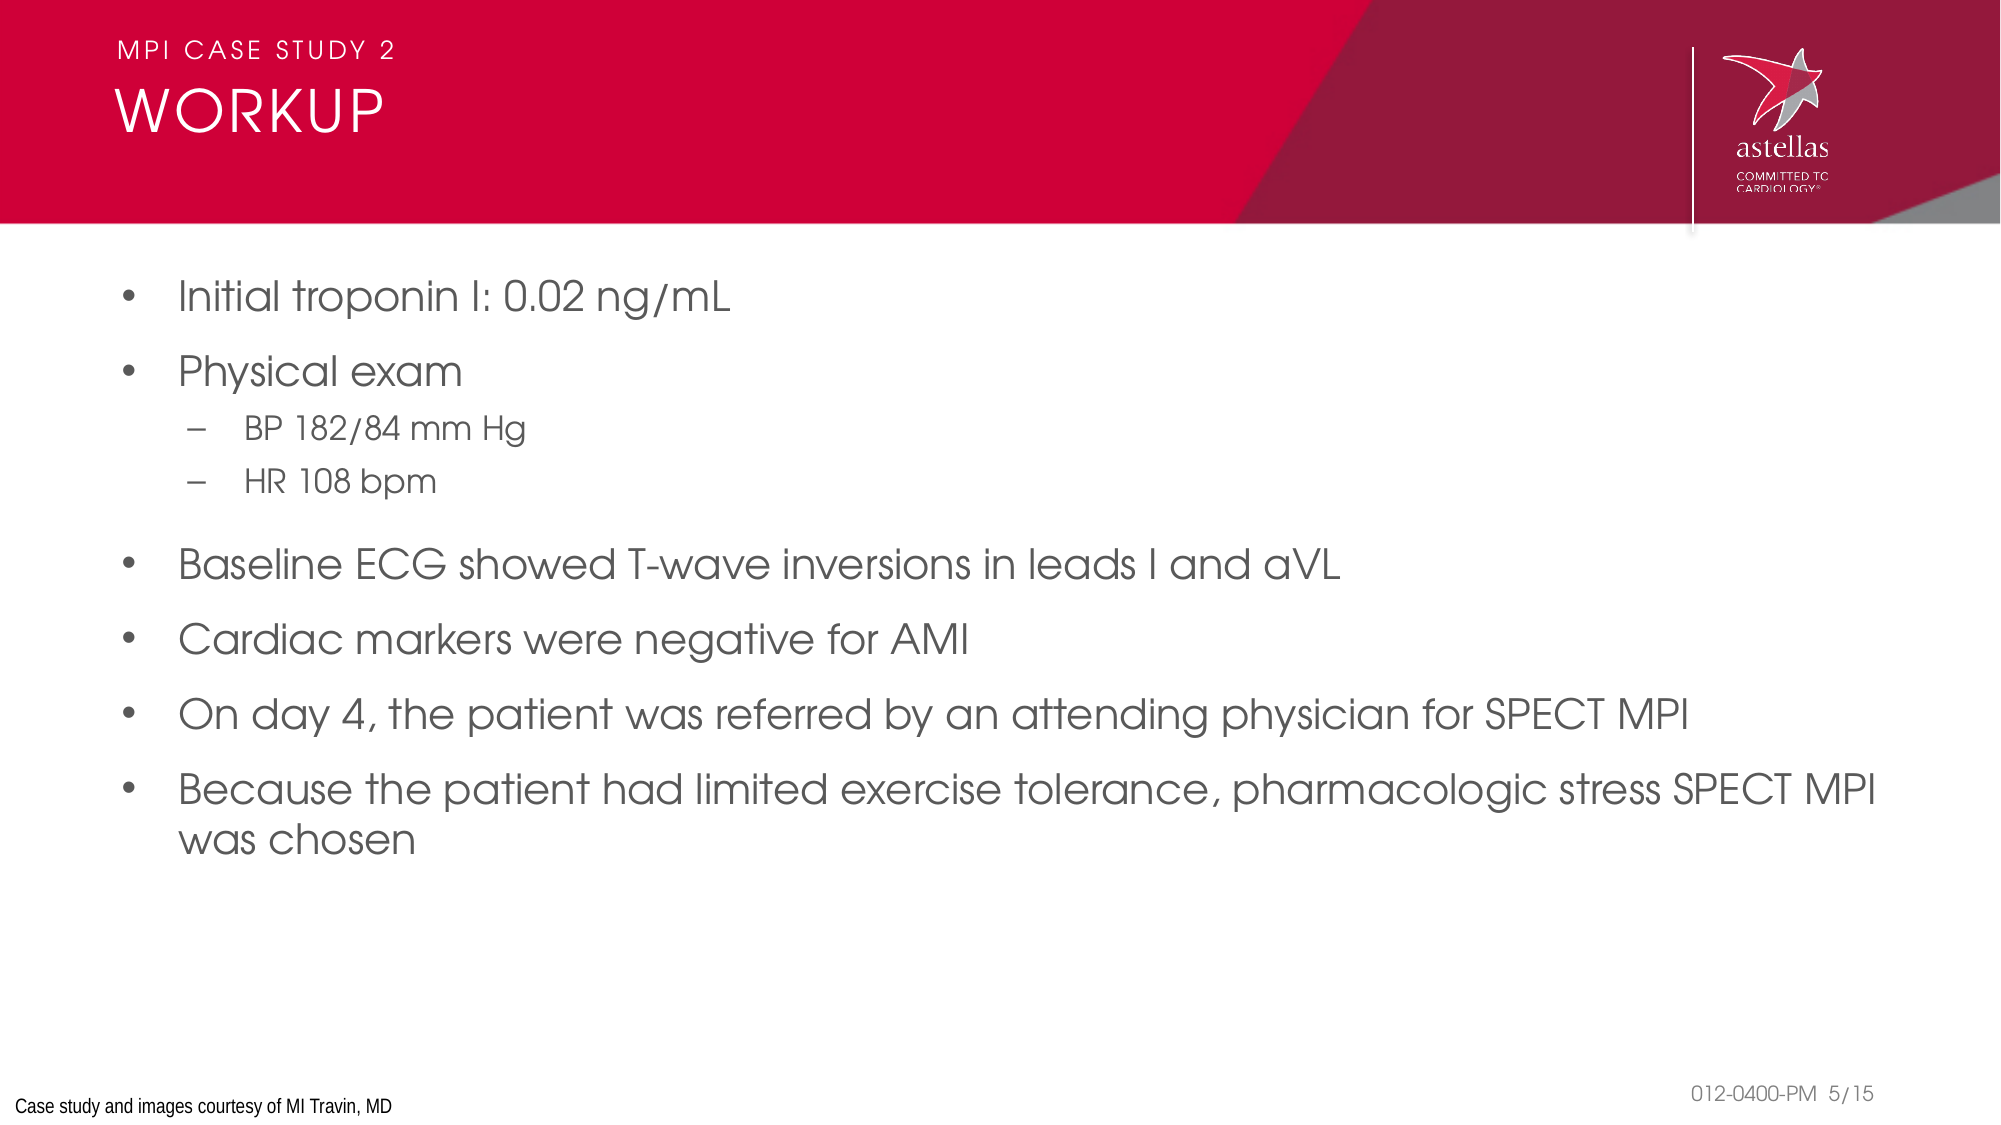

MPI case study 2
# Workup
Initial troponin I: 0.02 ng/mL
Physical exam
BP 182/84 mm Hg
HR 108 bpm
Baseline ECG showed T-wave inversions in leads I and aVL
Cardiac markers were negative for AMI
On day 4, the patient was referred by an attending physician for SPECT MPI
Because the patient had limited exercise tolerance, pharmacologic stress SPECT MPI was chosen
Case study and images courtesy of MI Travin, MD